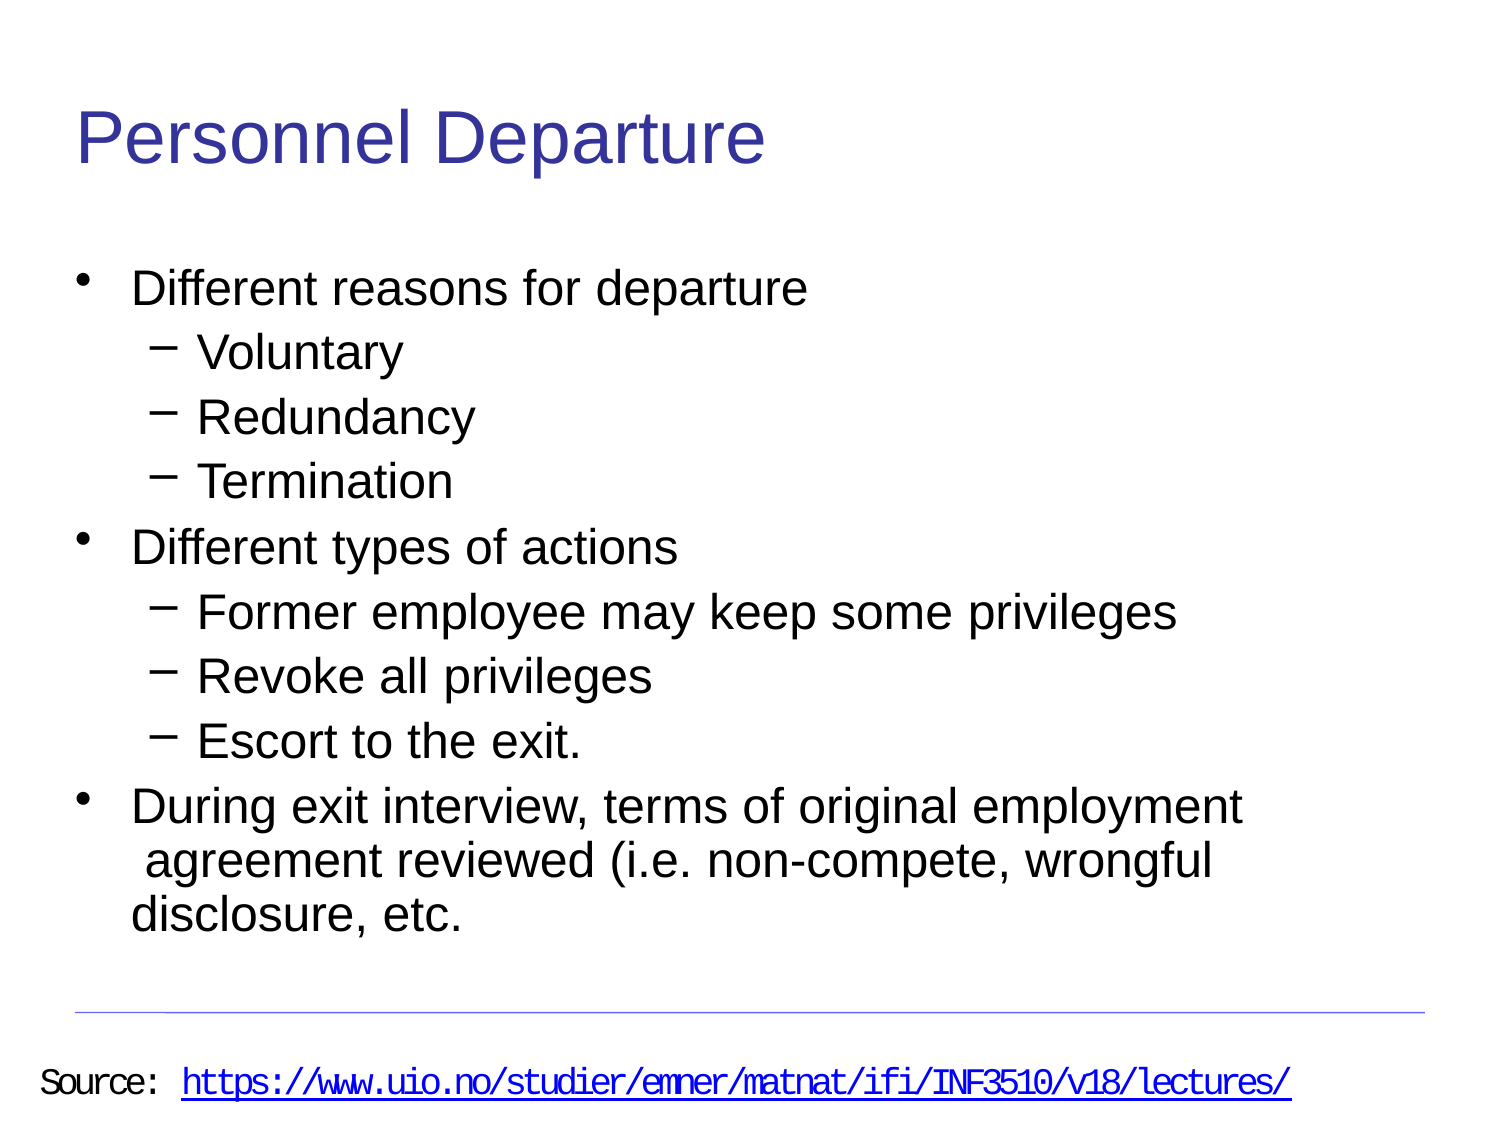

# Personnel Departure
Different reasons for departure
Voluntary
Redundancy
Termination
Different types of actions
Former employee may keep some privileges
Revoke all privileges
Escort to the exit.
During exit interview, terms of original employment  agreement reviewed (i.e. non-compete, wrongful  disclosure, etc.